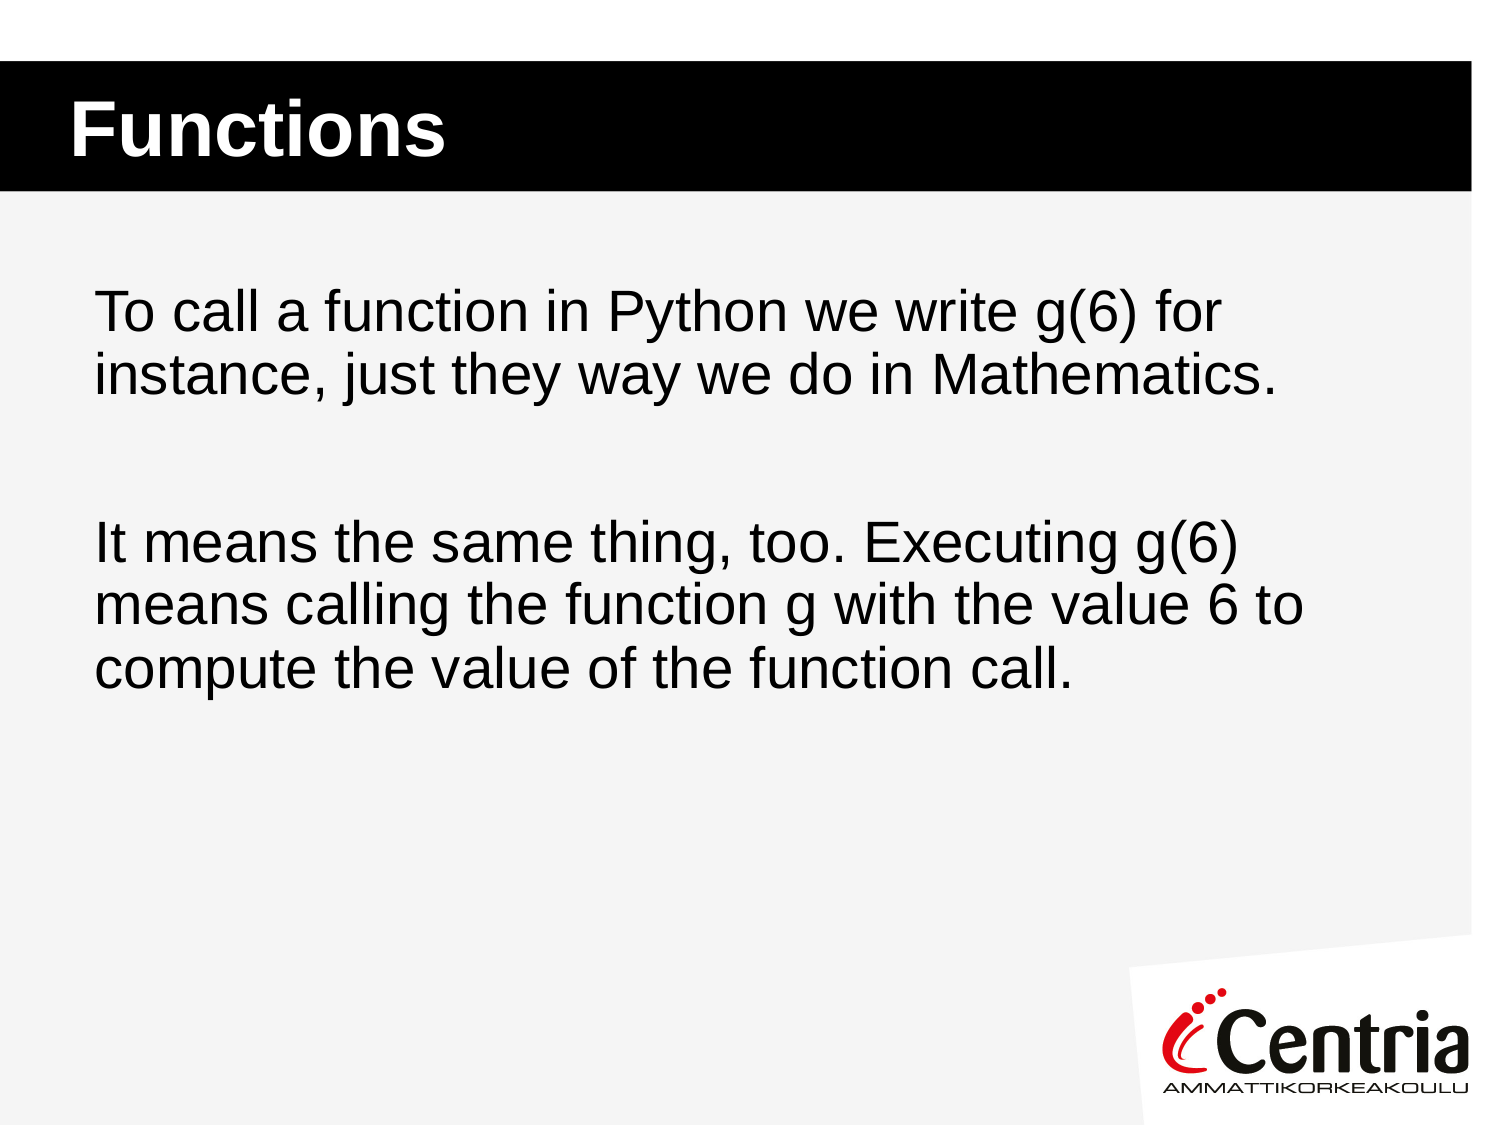

# Functions
To call a function in Python we write g(6) for instance, just they way we do in Mathematics.

It means the same thing, too. Executing g(6) means calling the function g with the value 6 to compute the value of the function call.